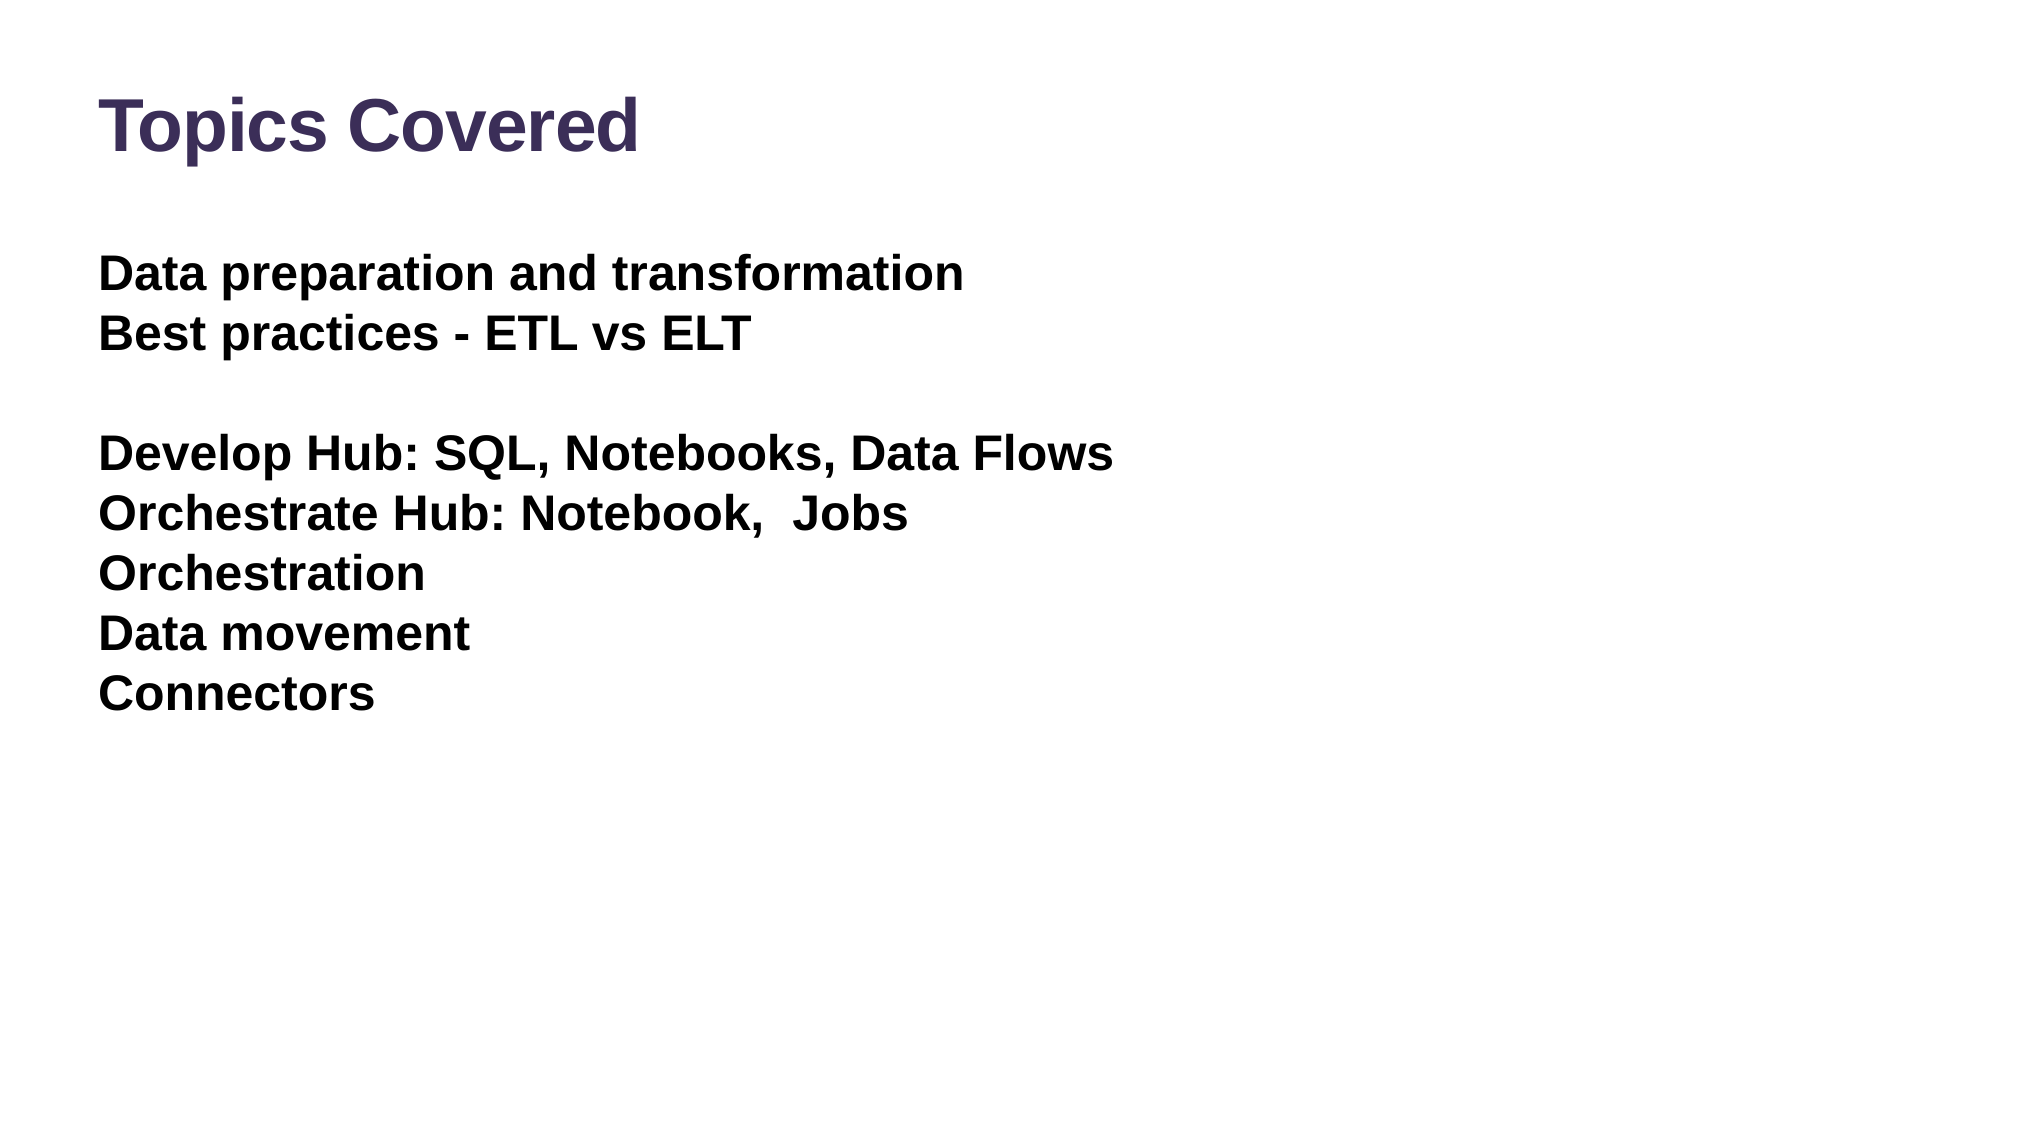

# Topics Covered
Data preparation and transformation
Best practices - ETL vs ELT
Develop Hub: SQL, Notebooks, Data Flows
Orchestrate Hub: Notebook,  Jobs
Orchestration
Data movement
Connectors